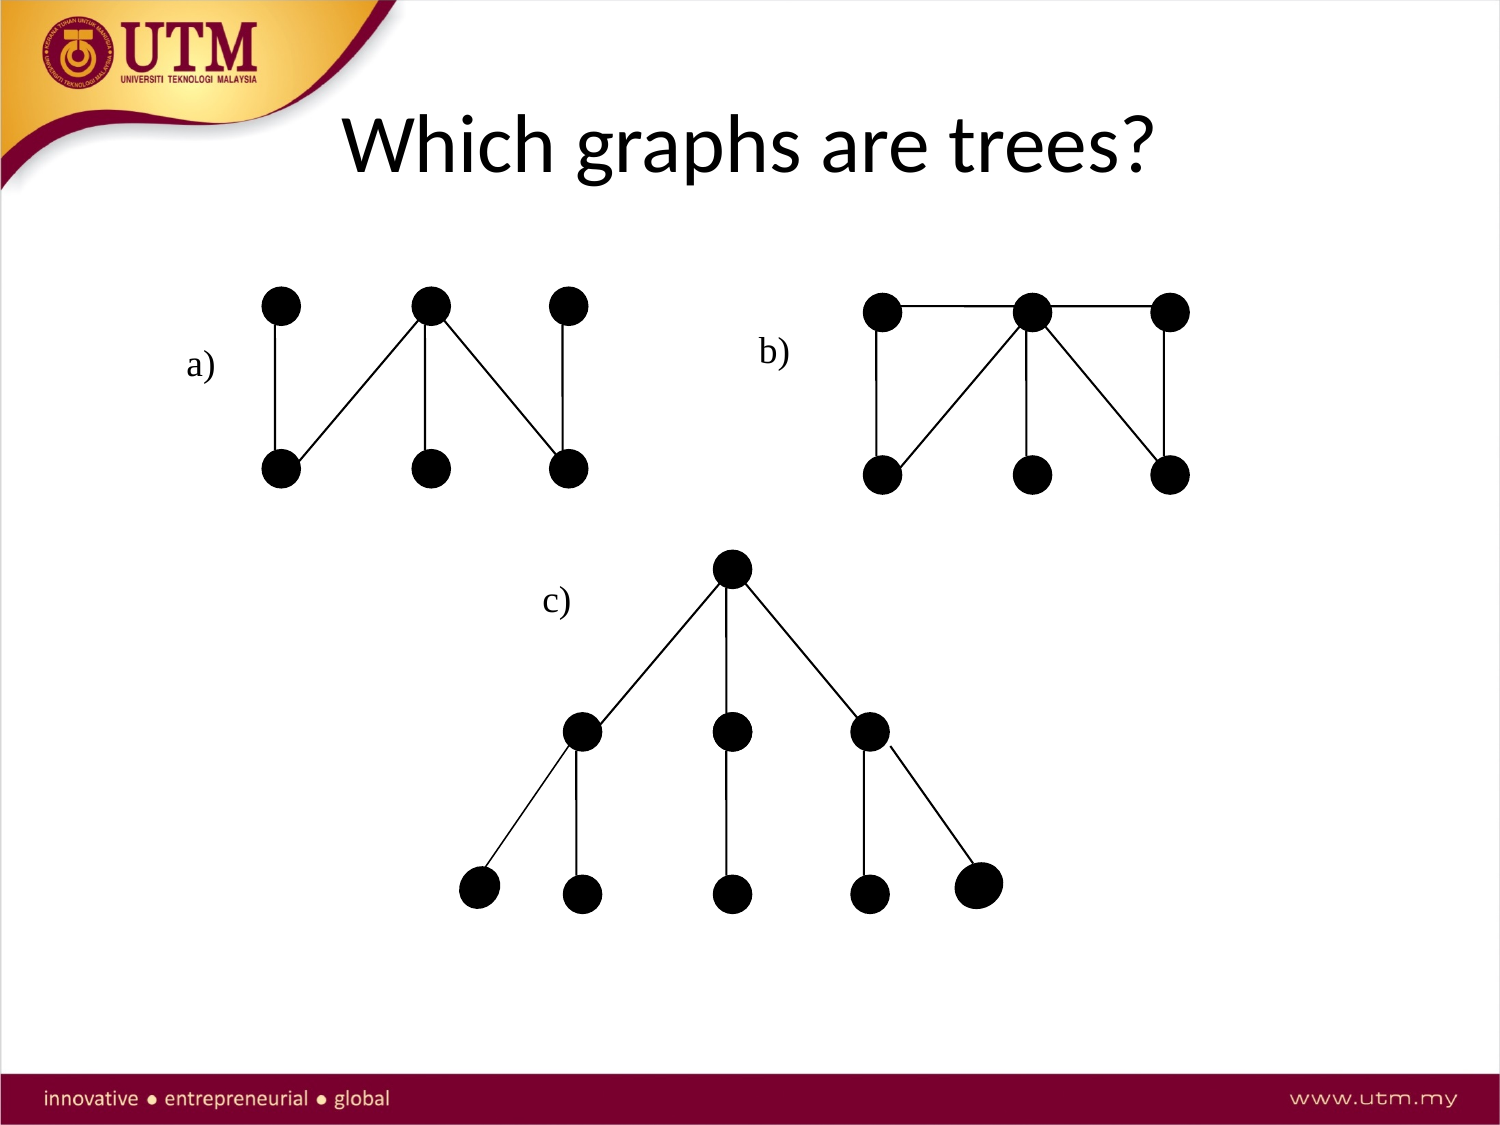

# Which graphs are trees?

b)
a)

c)